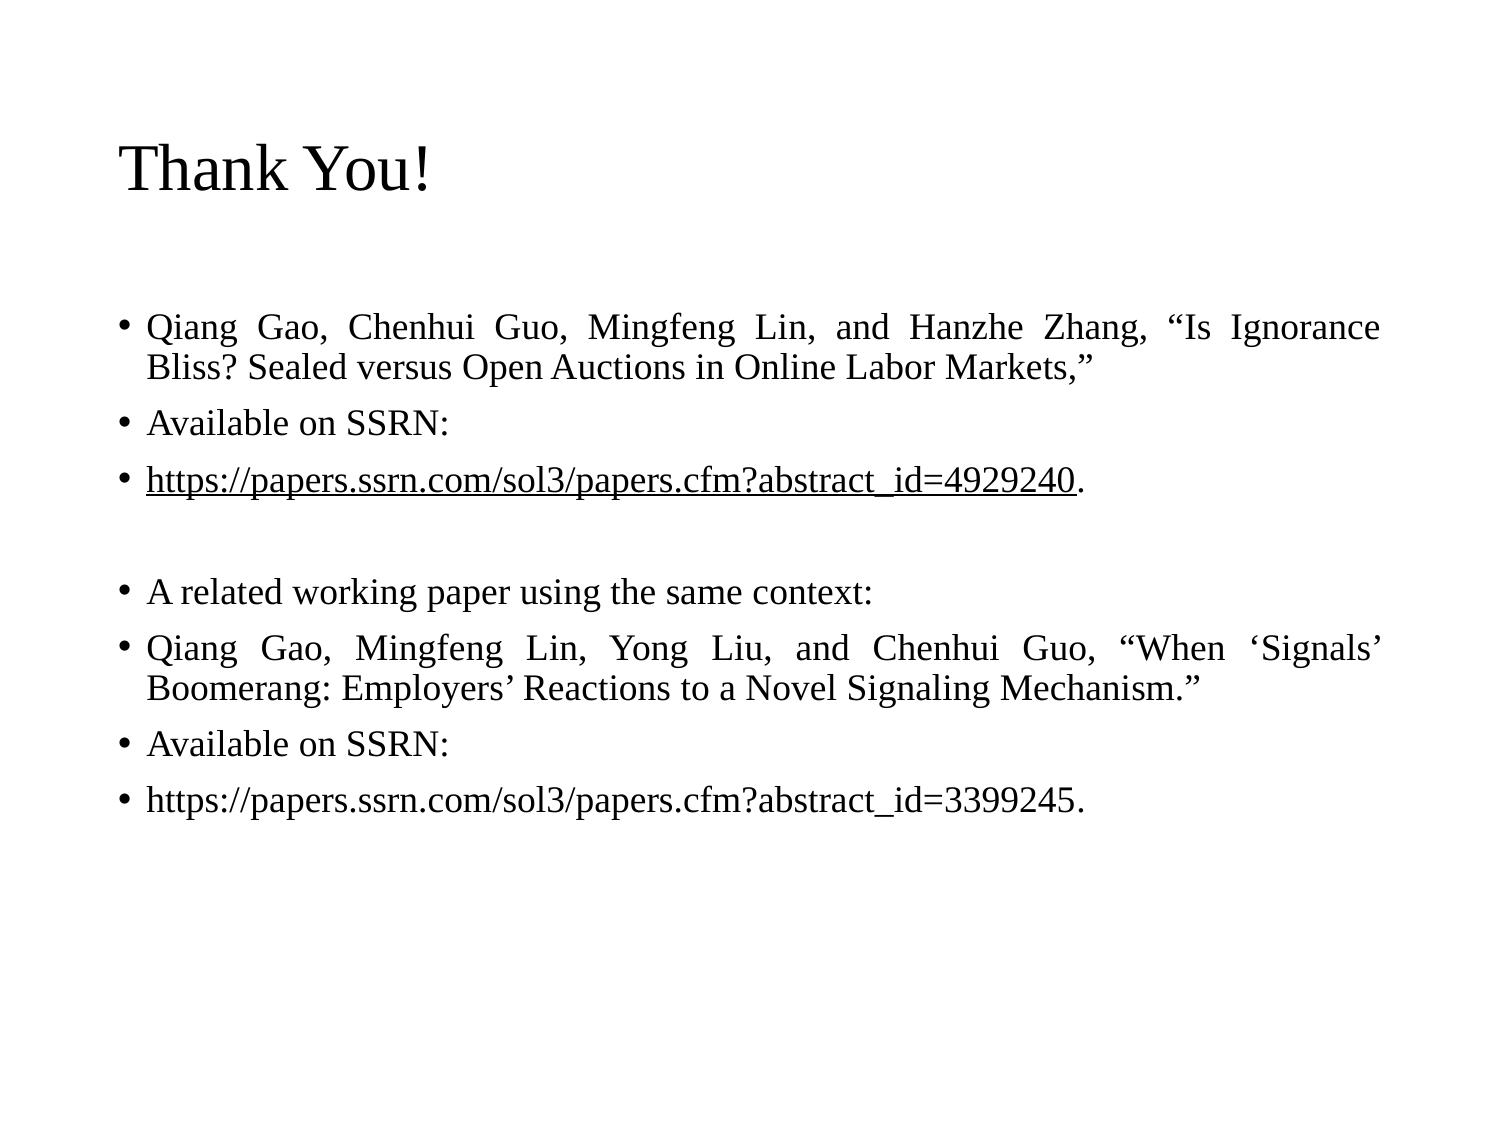

# Thank You!
Qiang Gao, Chenhui Guo, Mingfeng Lin, and Hanzhe Zhang, “Is Ignorance Bliss? Sealed versus Open Auctions in Online Labor Markets,”
Available on SSRN:
https://papers.ssrn.com/sol3/papers.cfm?abstract_id=4929240.

A related working paper using the same context:
Qiang Gao, Mingfeng Lin, Yong Liu, and Chenhui Guo, “When ‘Signals’ Boomerang: Employers’ Reactions to a Novel Signaling Mechanism.”
Available on SSRN:
https://papers.ssrn.com/sol3/papers.cfm?abstract_id=3399245.